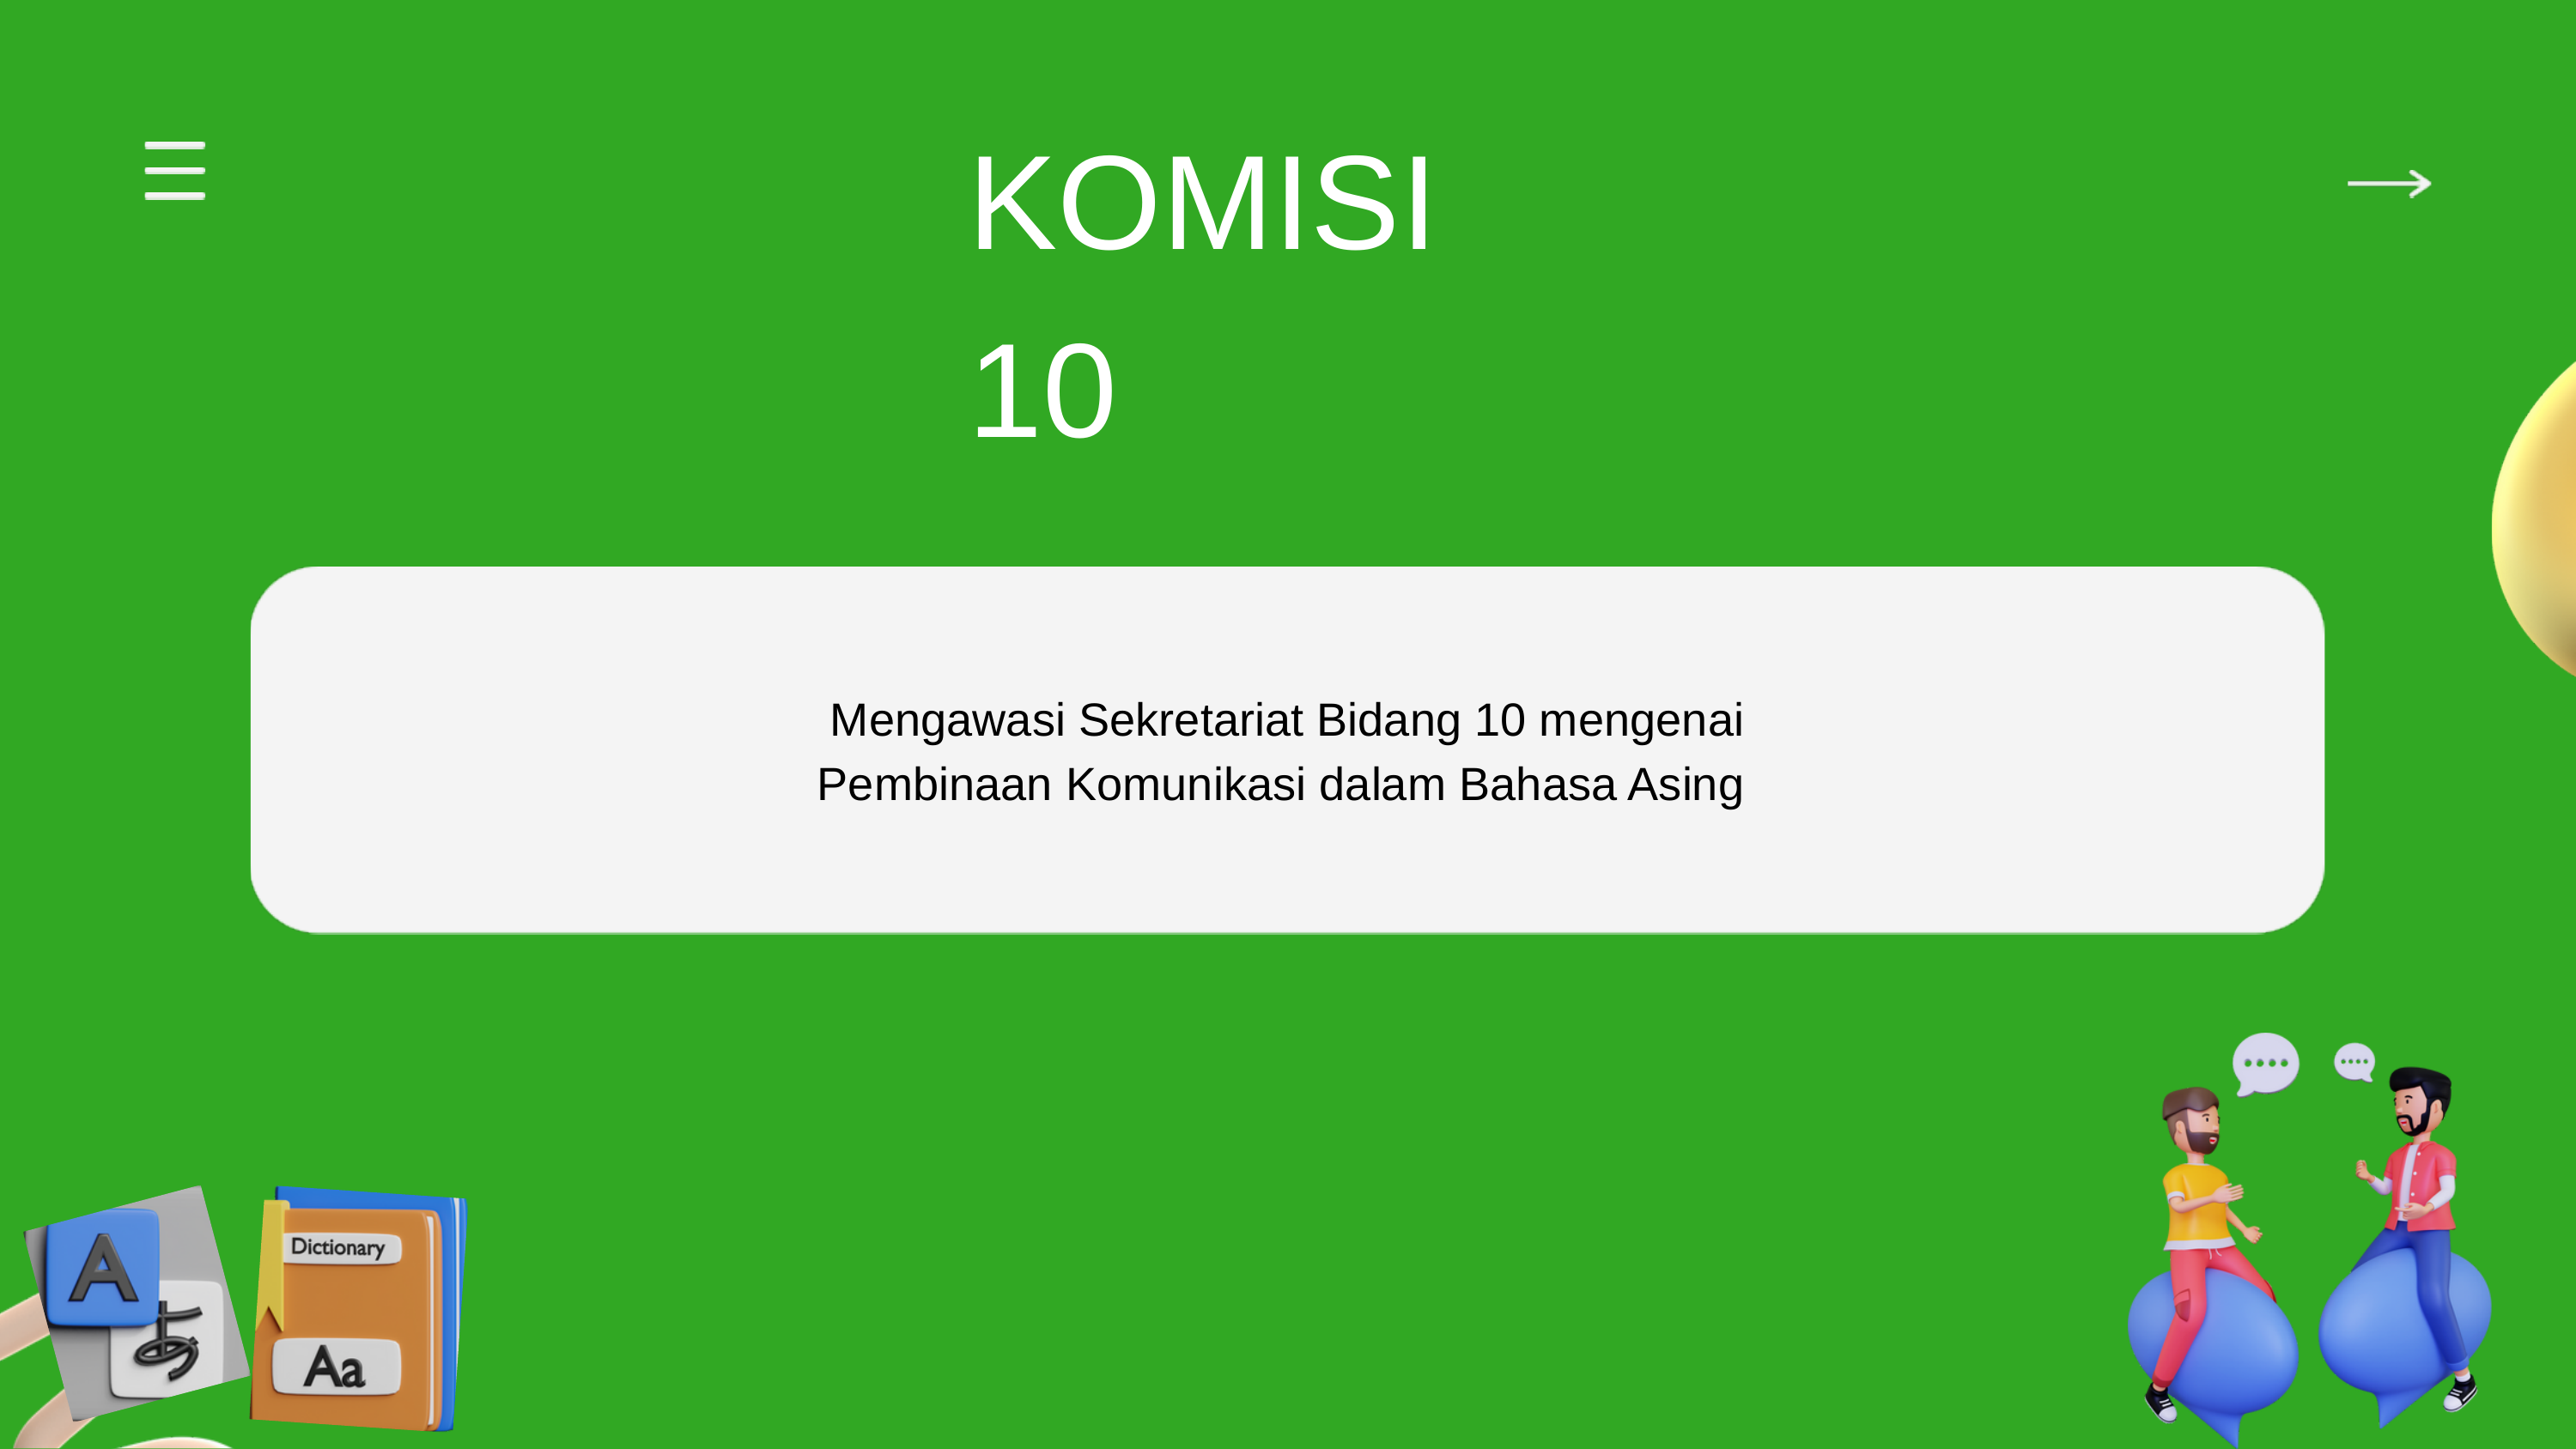

KOMISI 10

 Mengawasi Sekretariat Bidang 10 mengenai
Pembinaan Komunikasi dalam Bahasa Asing